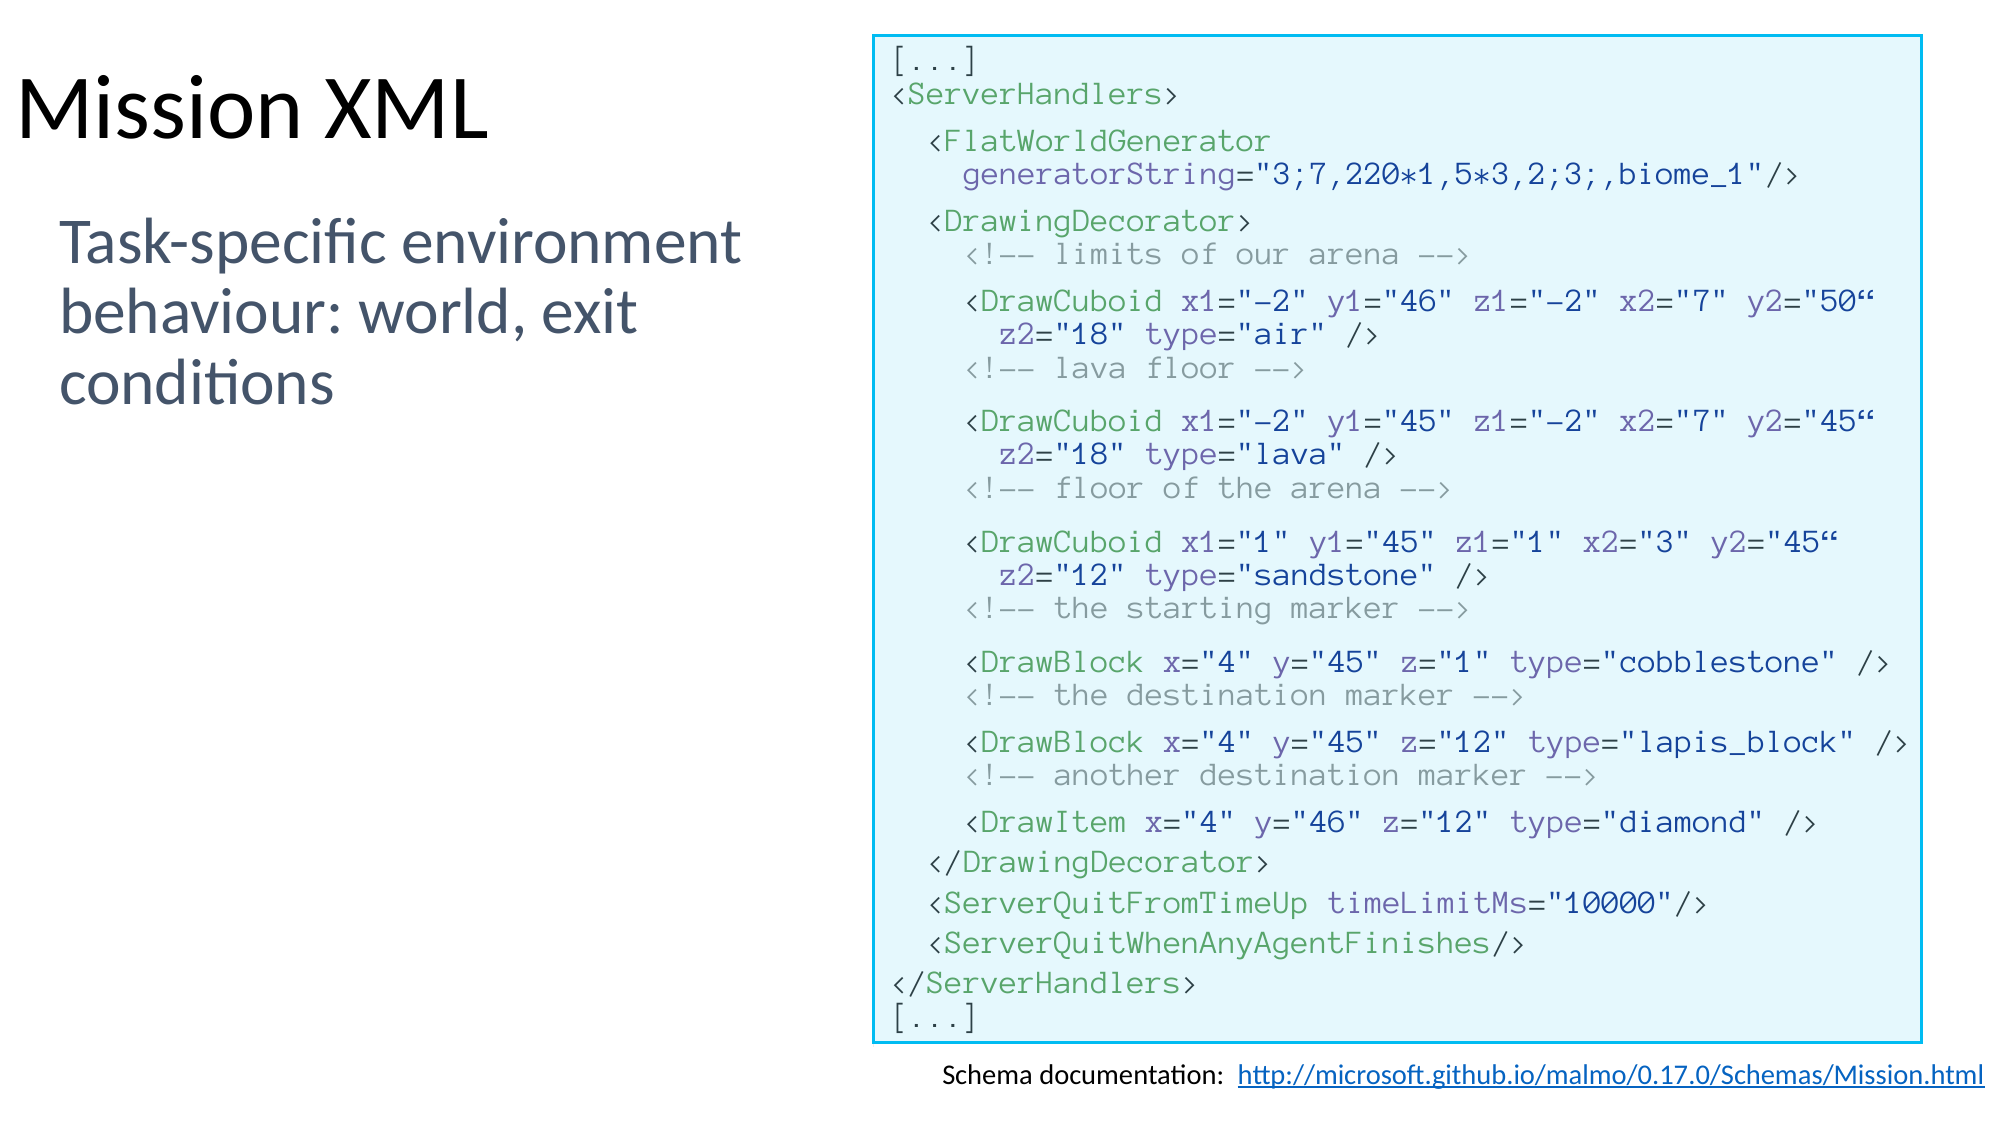

# Mission XML

| [...] <ServerHandlers> |
| --- |
| <FlatWorldGenerator generatorString="3;7,220\*1,5\*3,2;3;,biome\_1"/> |
| <DrawingDecorator> <!-- limits of our arena --> |
| <DrawCuboid x1="-2" y1="46" z1="-2" x2="7" y2="50“ z2="18" type="air" /> <!-- lava floor --> |
| <DrawCuboid x1="-2" y1="45" z1="-2" x2="7" y2="45“ z2="18" type="lava" /> <!-- floor of the arena --> |
| <DrawCuboid x1="1" y1="45" z1="1" x2="3" y2="45“ z2="12" type="sandstone" /> <!-- the starting marker --> |
| <DrawBlock x="4" y="45" z="1" type="cobblestone" /> <!-- the destination marker --> |
| <DrawBlock x="4" y="45" z="12" type="lapis\_block" /> <!-- another destination marker --> |
| <DrawItem x="4" y="46" z="12" type="diamond" /> |
| </DrawingDecorator> |
| <ServerQuitFromTimeUp timeLimitMs="10000"/> |
| <ServerQuitWhenAnyAgentFinishes/> |
| </ServerHandlers> [...] |

Task-specific environment behaviour: world, exit conditions
Schema documentation:  http://microsoft.github.io/malmo/0.17.0/Schemas/Mission.html